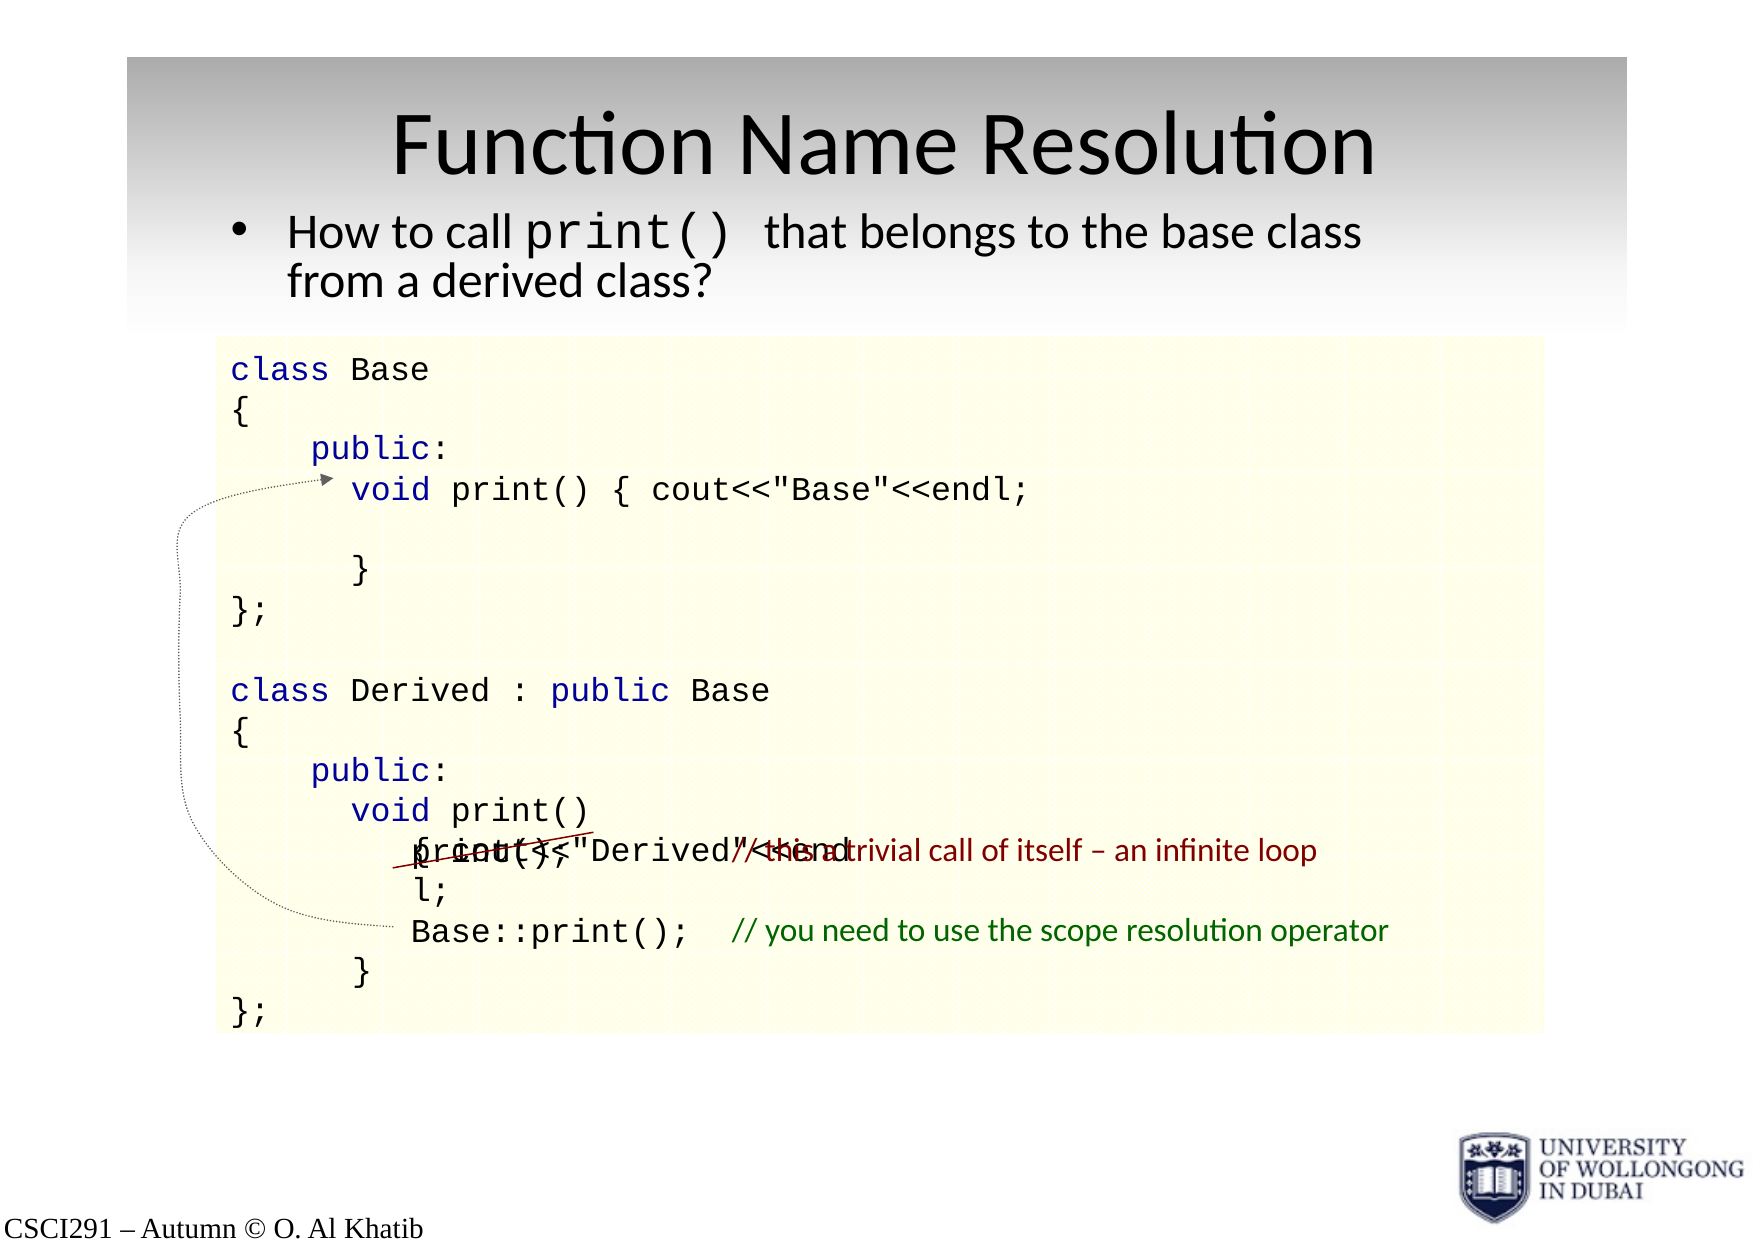

# Function Name Resolution
How to call print() that belongs to the base class from a derived class?

class Base
{
public:
void print() { cout<<"Base"<<endl;	}
};

class Derived : public Base
{
public:
void print() { cout<<"Derived"<<endl;

// this a trivial call of itself – an infinite loop
print();

// you need to use the scope resolution operator
Base::print();
}
};